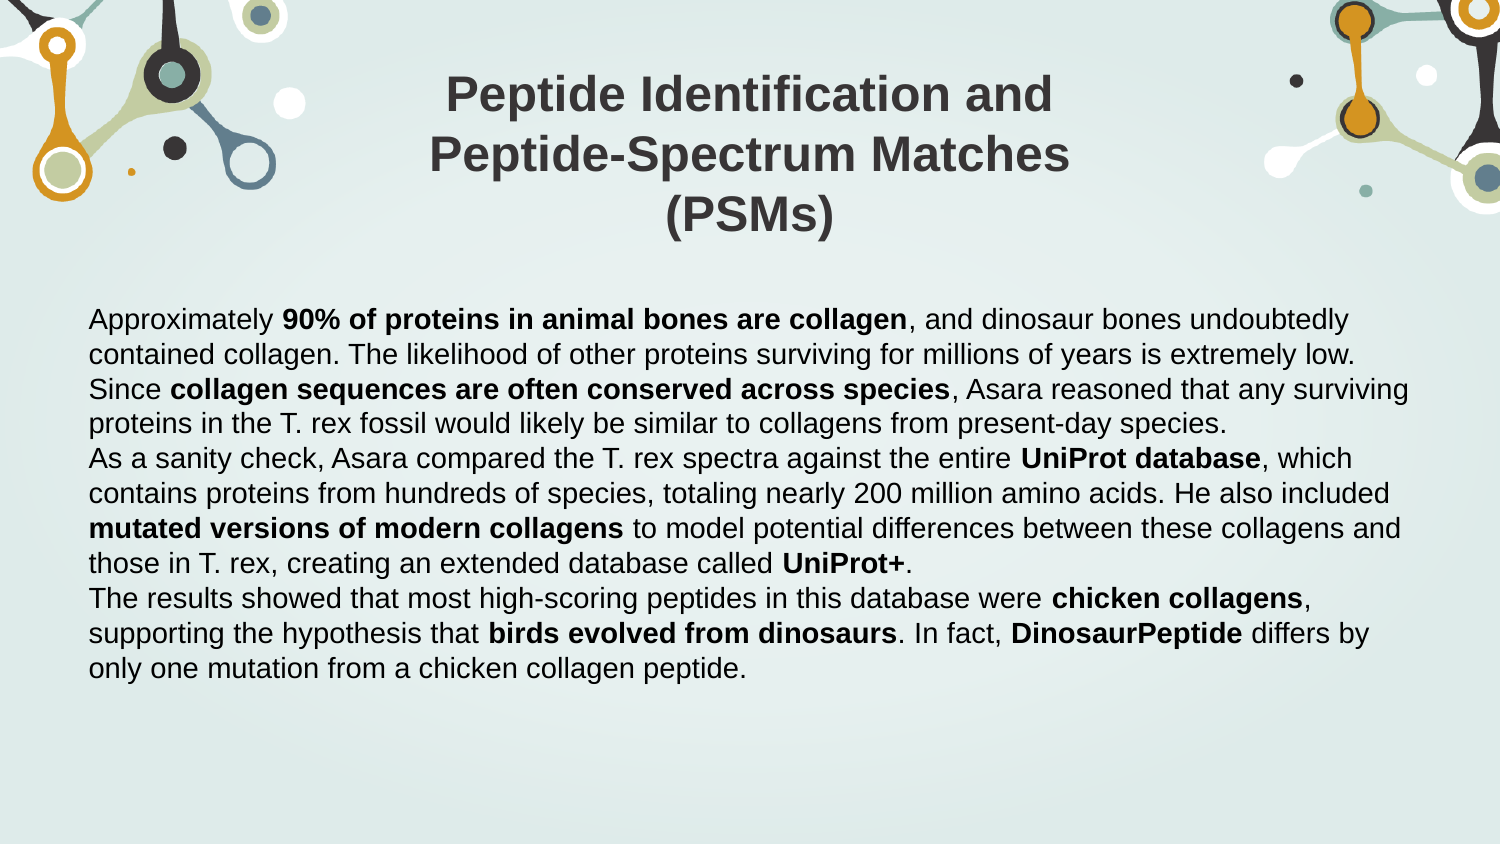

# Peptide Identification and Peptide-Spectrum Matches (PSMs)
Approximately 90% of proteins in animal bones are collagen, and dinosaur bones undoubtedly contained collagen. The likelihood of other proteins surviving for millions of years is extremely low. Since collagen sequences are often conserved across species, Asara reasoned that any surviving proteins in the T. rex fossil would likely be similar to collagens from present-day species.
As a sanity check, Asara compared the T. rex spectra against the entire UniProt database, which contains proteins from hundreds of species, totaling nearly 200 million amino acids. He also included mutated versions of modern collagens to model potential differences between these collagens and those in T. rex, creating an extended database called UniProt+.
The results showed that most high-scoring peptides in this database were chicken collagens, supporting the hypothesis that birds evolved from dinosaurs. In fact, DinosaurPeptide differs by only one mutation from a chicken collagen peptide.